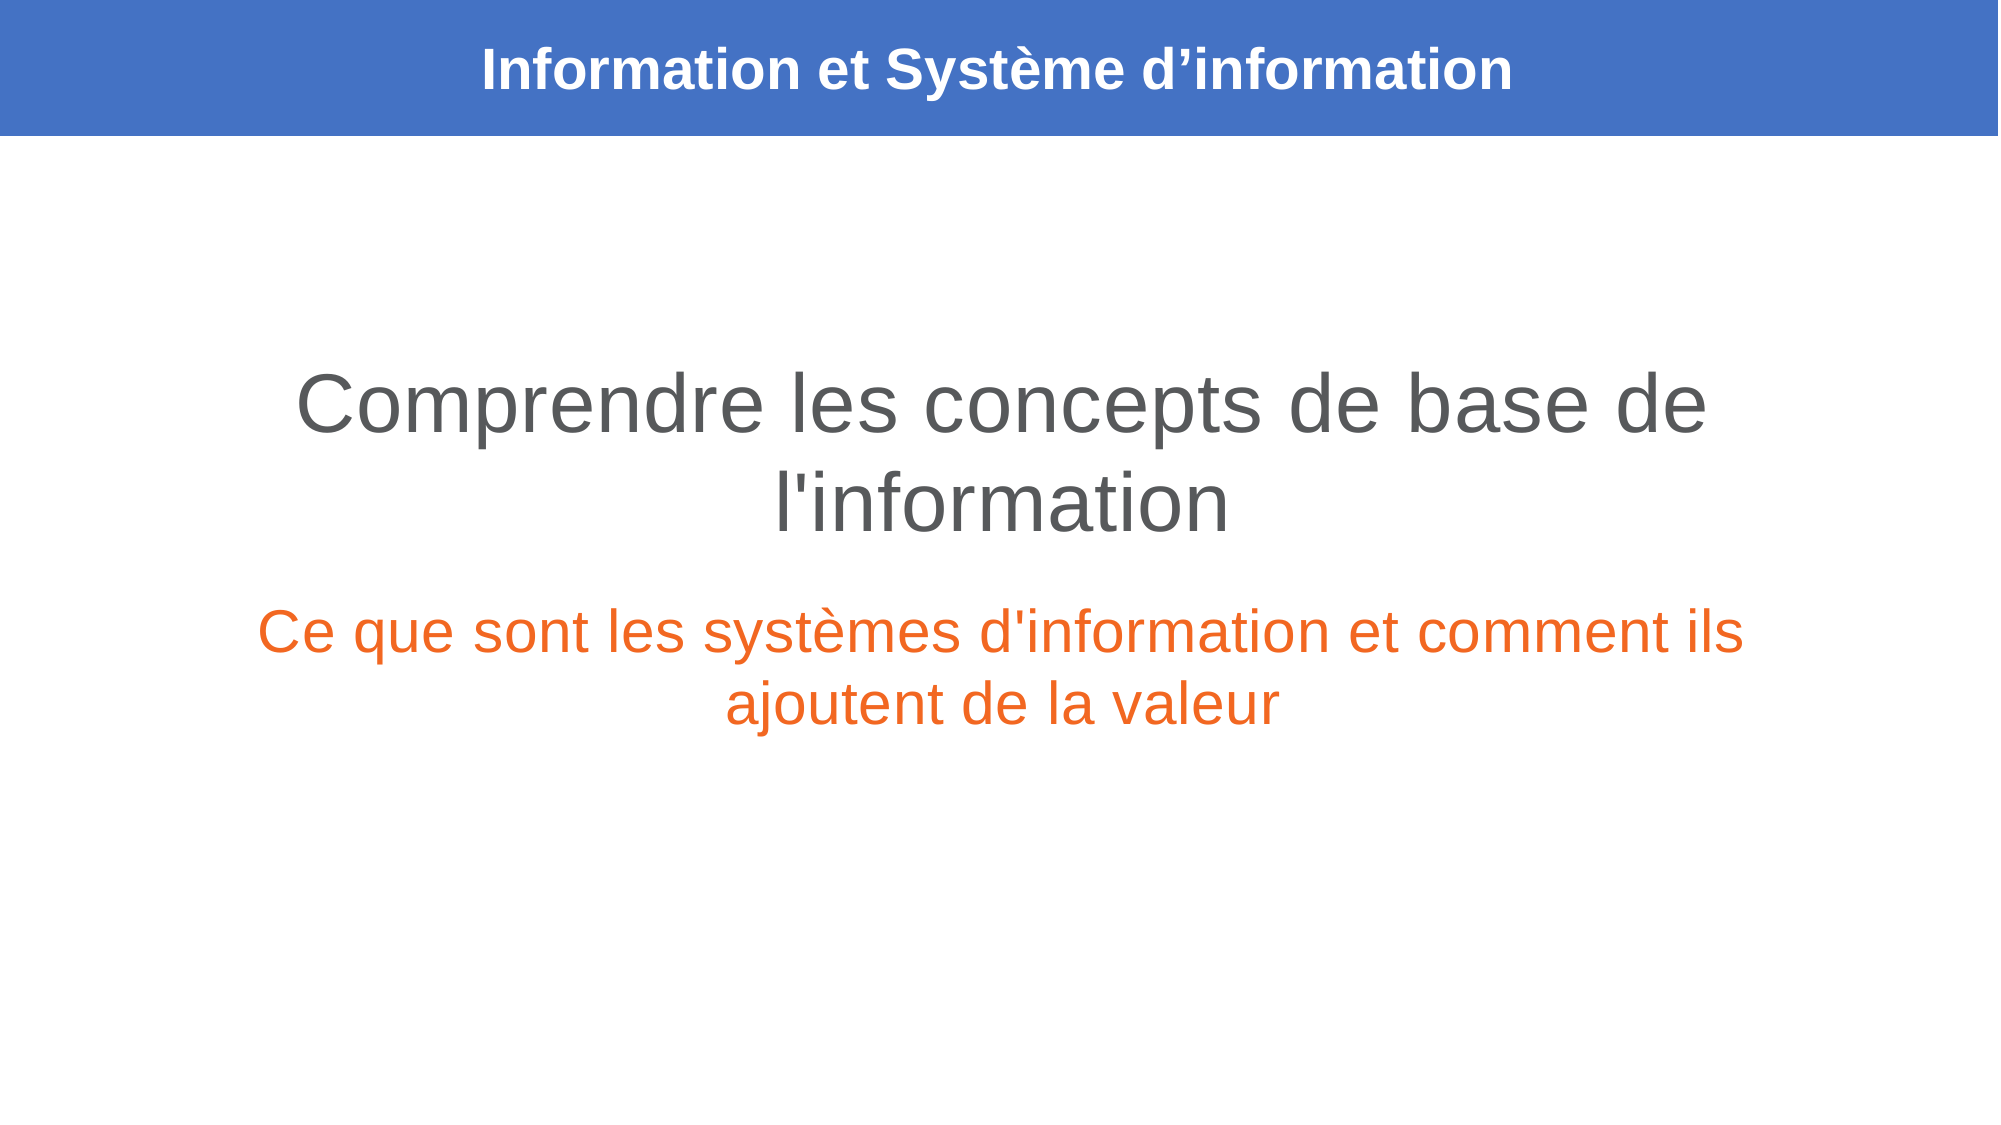

Information et Système d’information
Comprendre les concepts de base de l'information
Ce que sont les systèmes d'information et comment ils ajoutent de la valeur